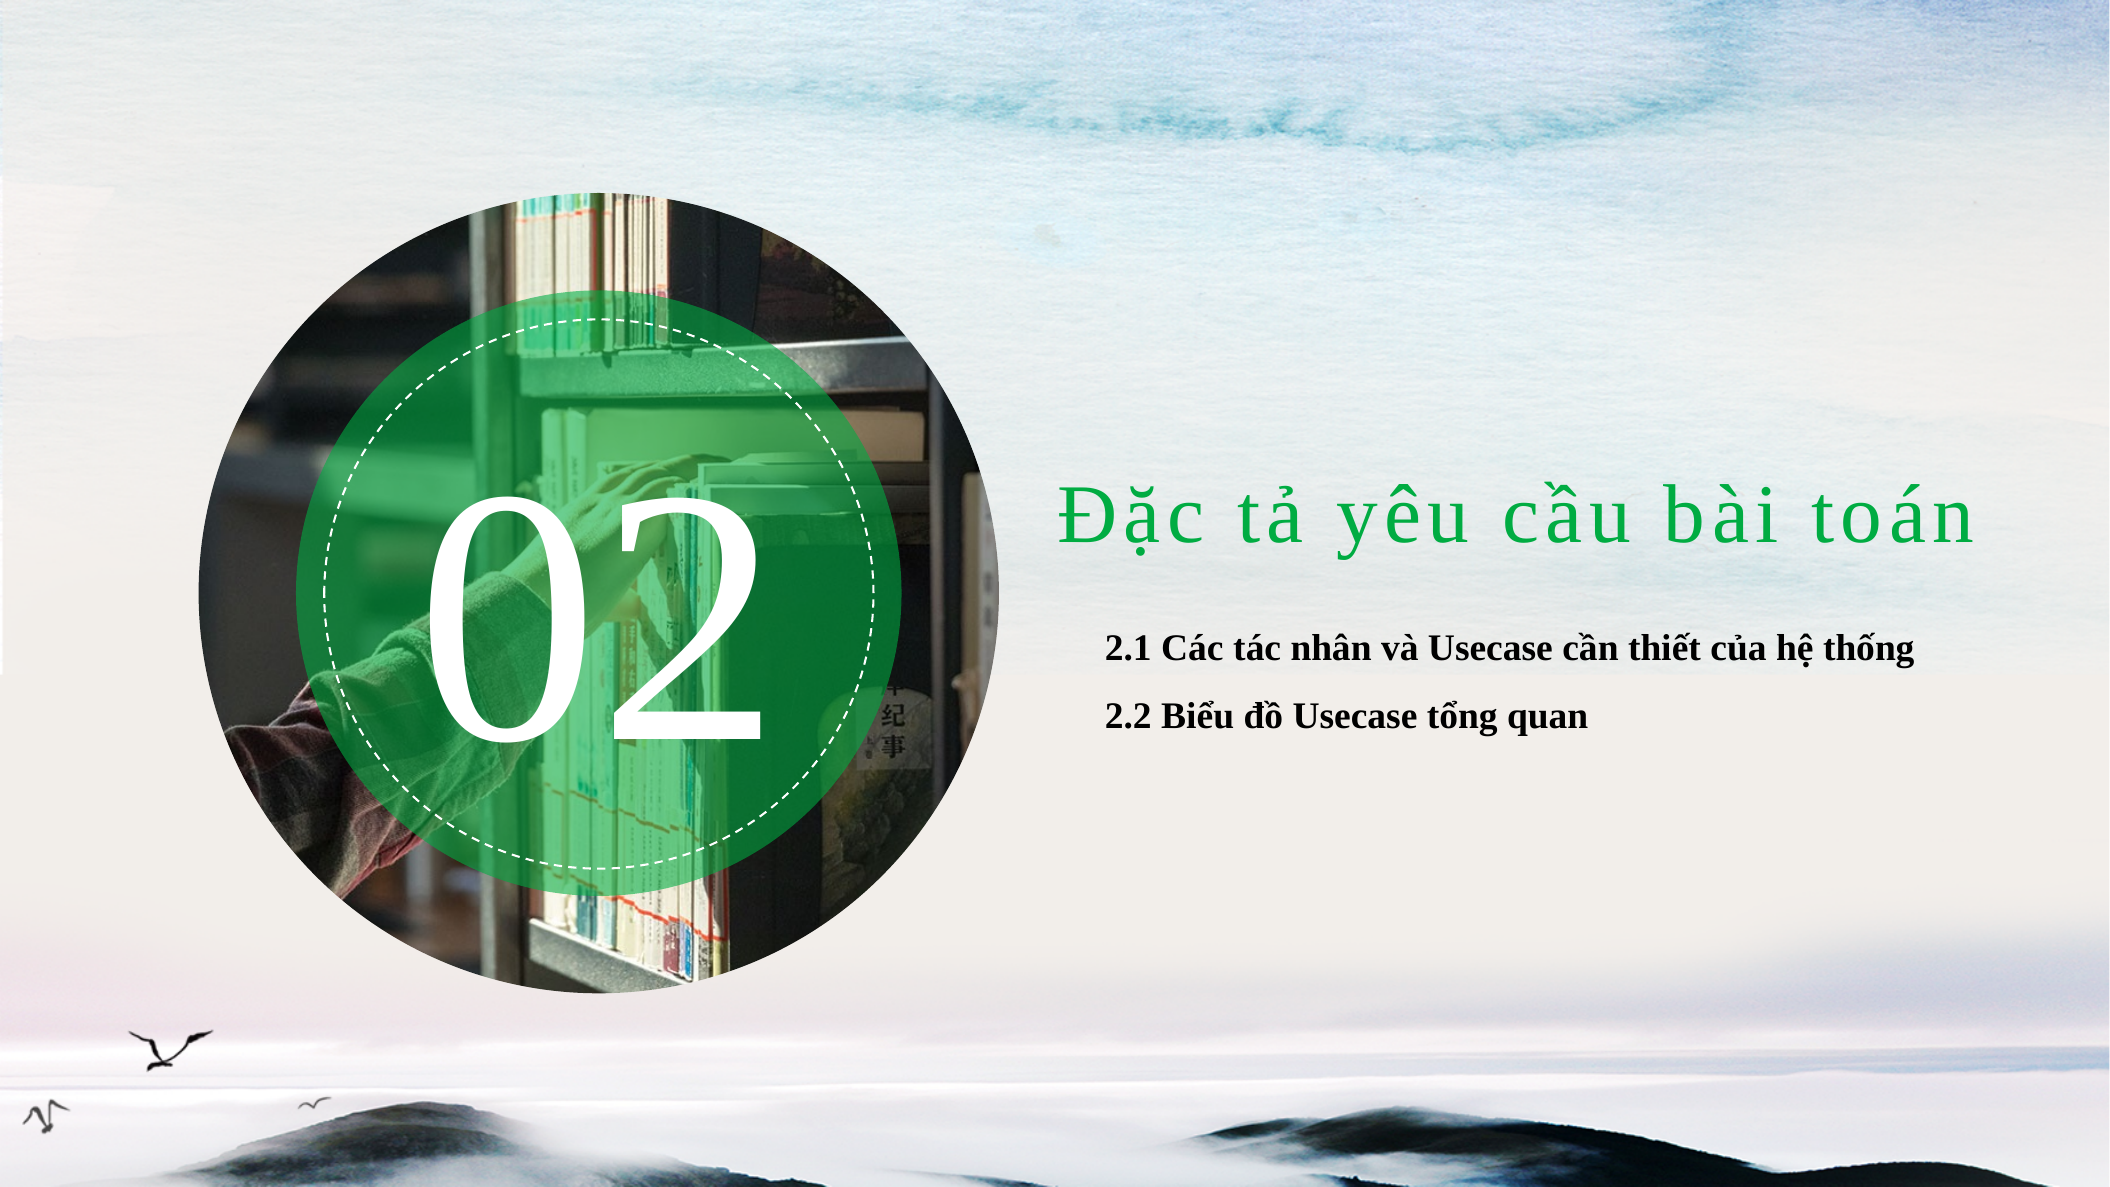

02
Đặc tả yêu cầu bài toán

2.1 Các tác nhân và Usecase cần thiết của hệ thống
2.2 Biểu đồ Usecase tổng quan